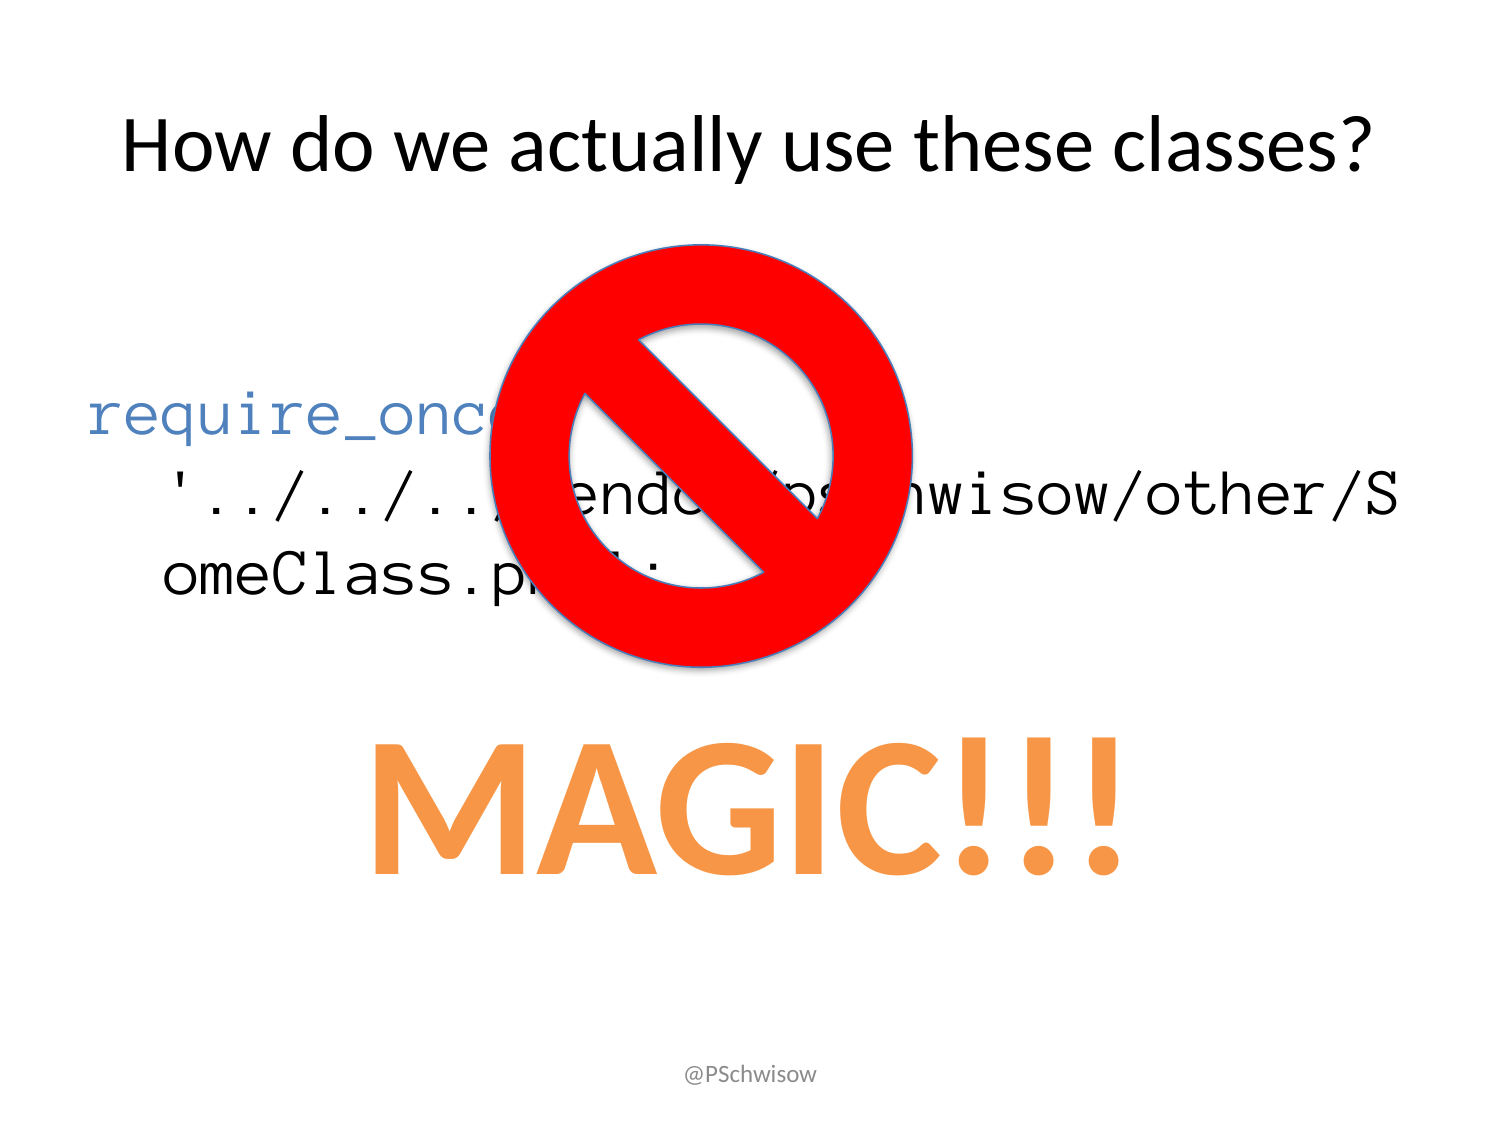

# How do we actually use these classes?

require_once '../../../vendor/pschwisow/other/SomeClass.php’;
MAGIC!!!
@PSchwisow